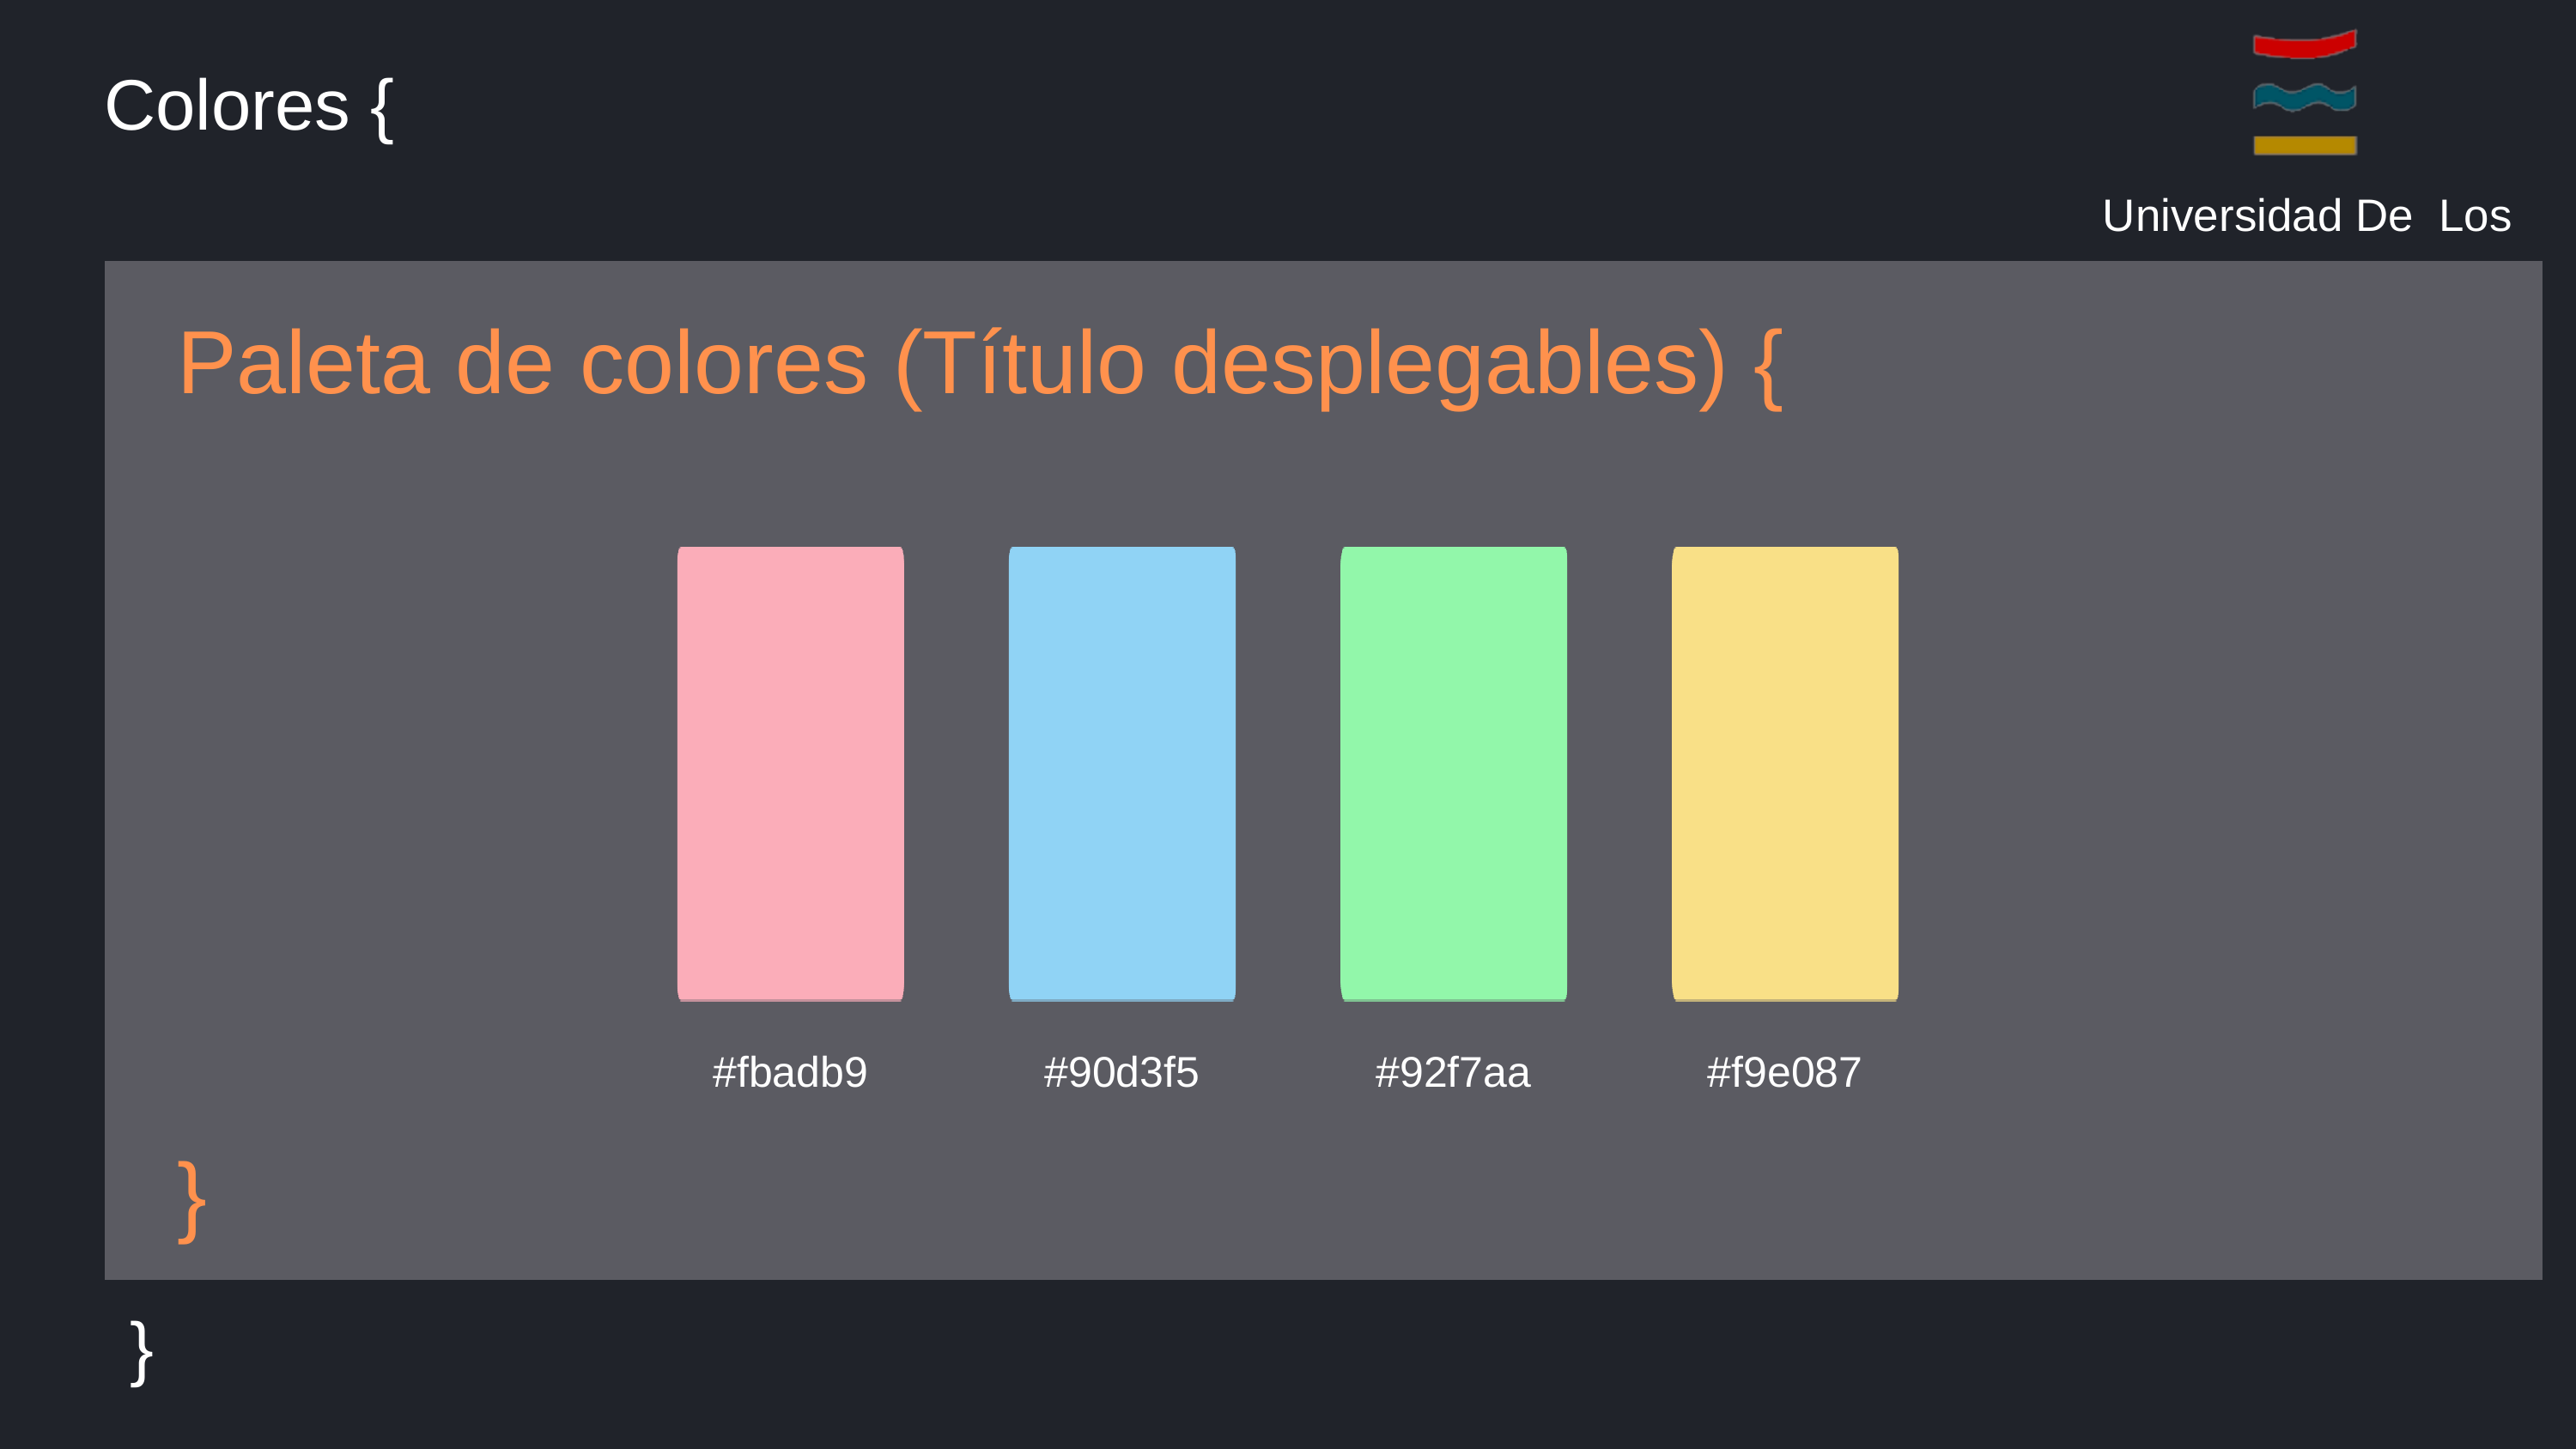

Universidad De  Los Lagos
Colores {

Paleta de colores (Título desplegables) {

#fbadb9
#90d3f5
#92f7aa
#f9e087
}
}